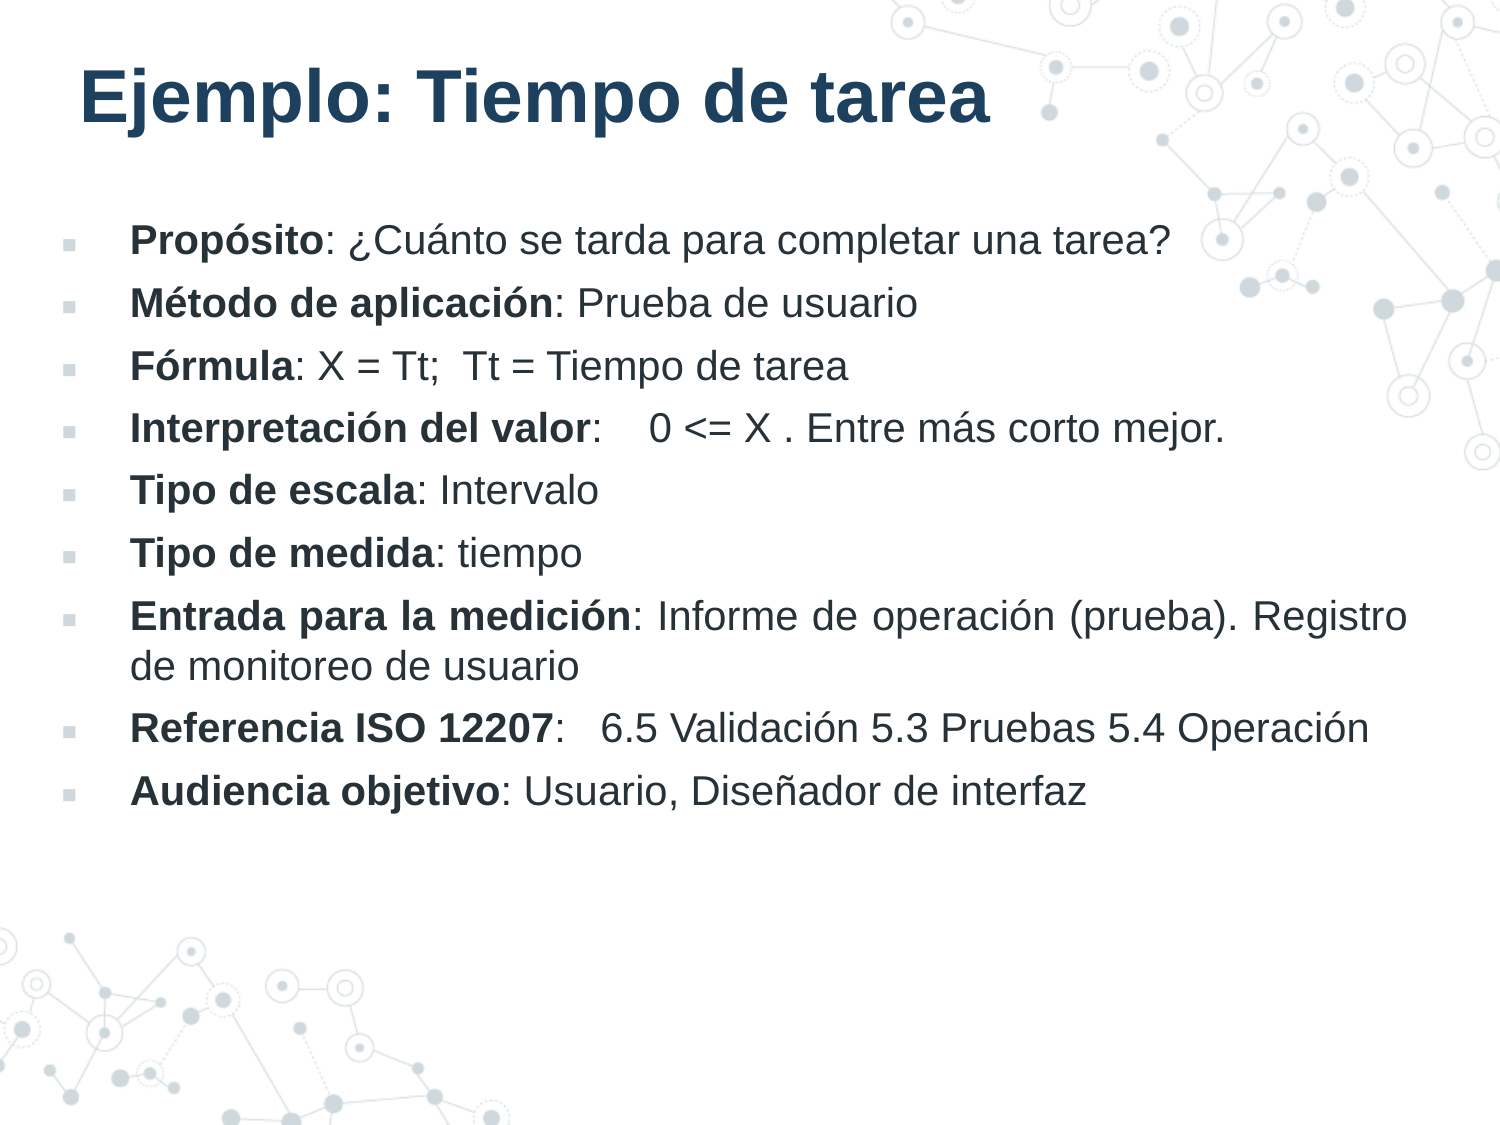

# Ejemplo: Tiempo de tarea
Propósito: ¿Cuánto se tarda para completar una tarea?
Método de aplicación: Prueba de usuario
Fórmula: X = Tt;  Tt = Tiempo de tarea
Interpretación del valor:    0 <= X . Entre más corto mejor.
Tipo de escala: Intervalo
Tipo de medida: tiempo
Entrada para la medición: Informe de operación (prueba). Registro de monitoreo de usuario
Referencia ISO 12207:   6.5 Validación 5.3 Pruebas 5.4 Operación
Audiencia objetivo: Usuario, Diseñador de interfaz